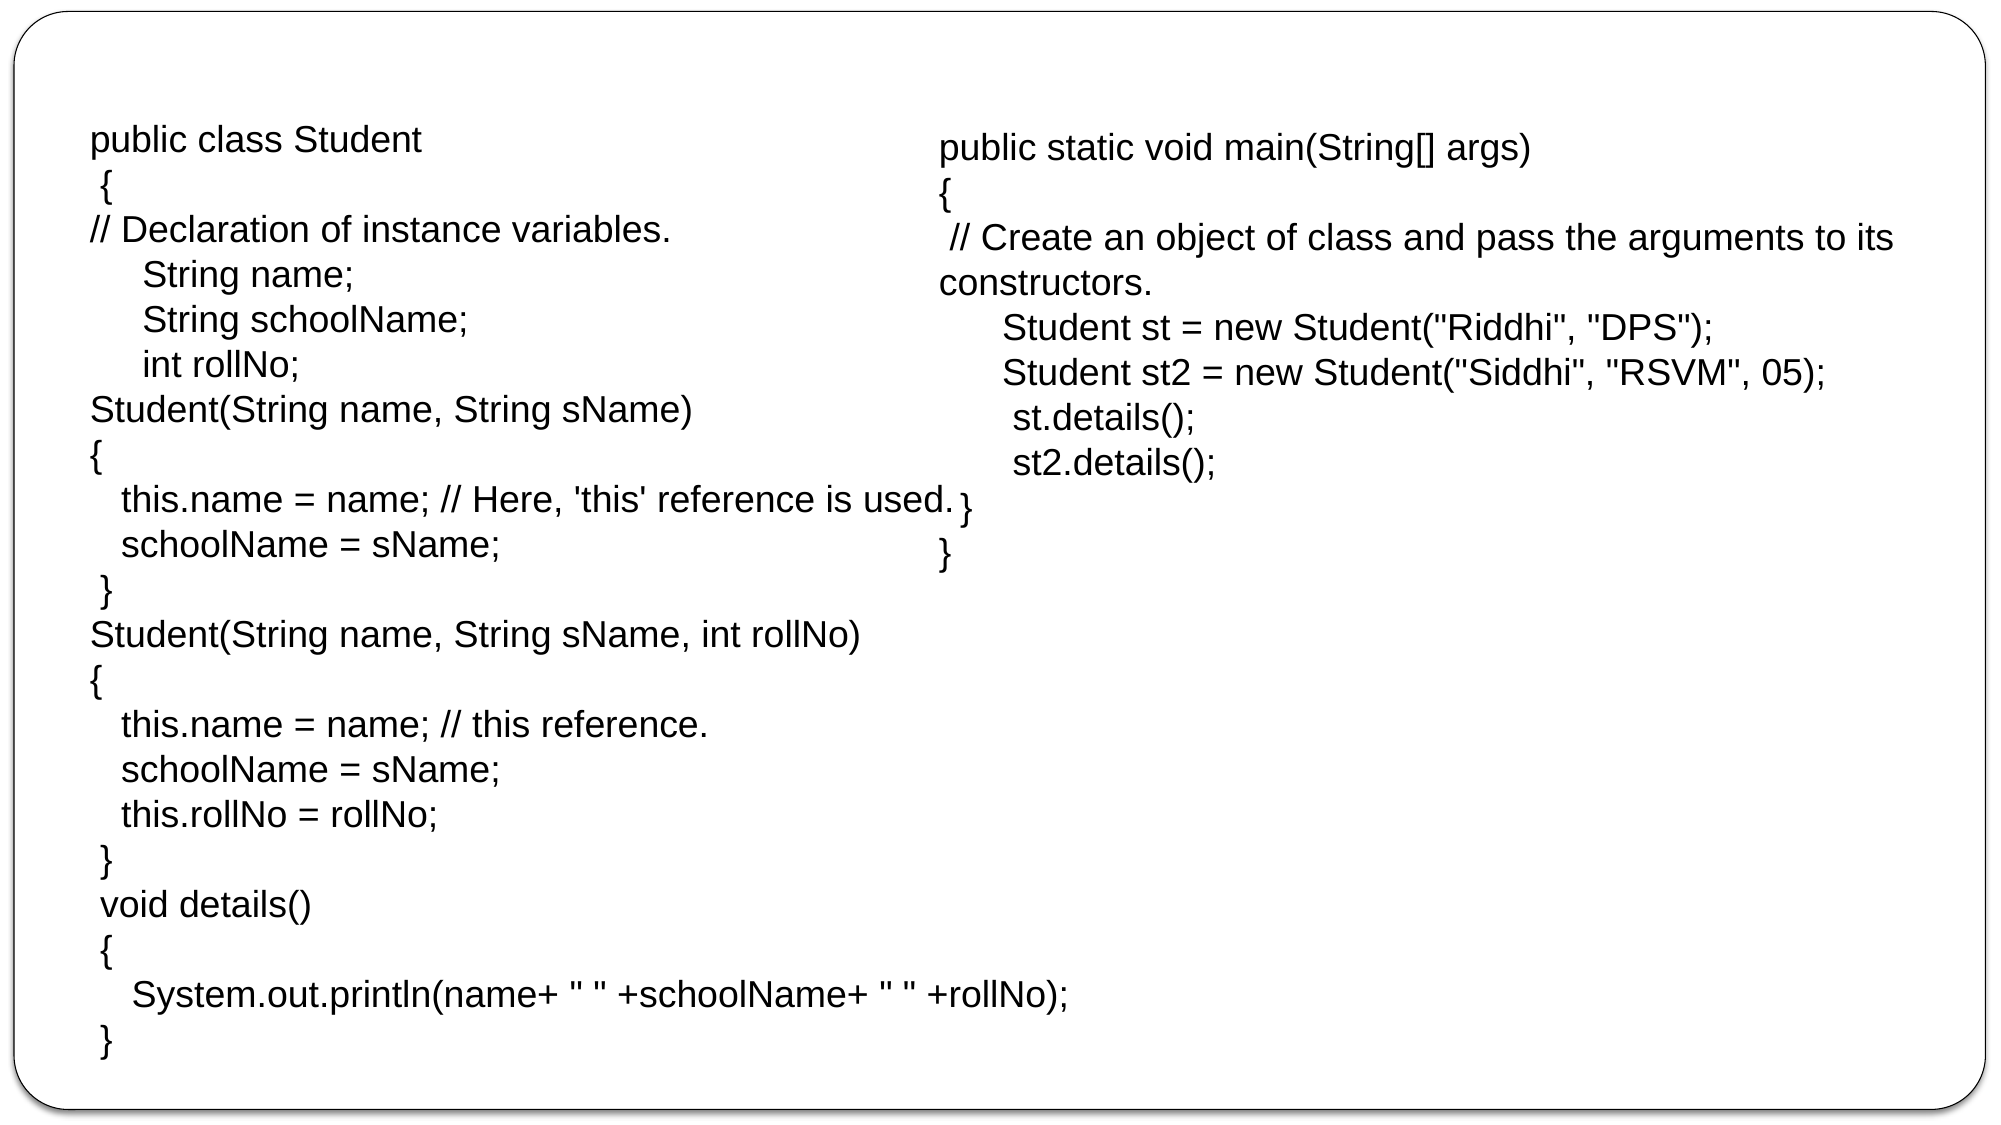

public class Student
 {
// Declaration of instance variables.
     String name;
     String schoolName;
     int rollNo;
Student(String name, String sName)
{
   this.name = name; // Here, 'this' reference is used.
   schoolName = sName;
 }
Student(String name, String sName, int rollNo)
{
   this.name = name; // this reference.
   schoolName = sName;
   this.rollNo = rollNo;
 }
 void details()
 {
    System.out.println(name+ " " +schoolName+ " " +rollNo);
 }
public static void main(String[] args)
{
 // Create an object of class and pass the arguments to its constructors.
      Student st = new Student("Riddhi", "DPS");
      Student st2 = new Student("Siddhi", "RSVM", 05);
       st.details();
       st2.details();
  }
}